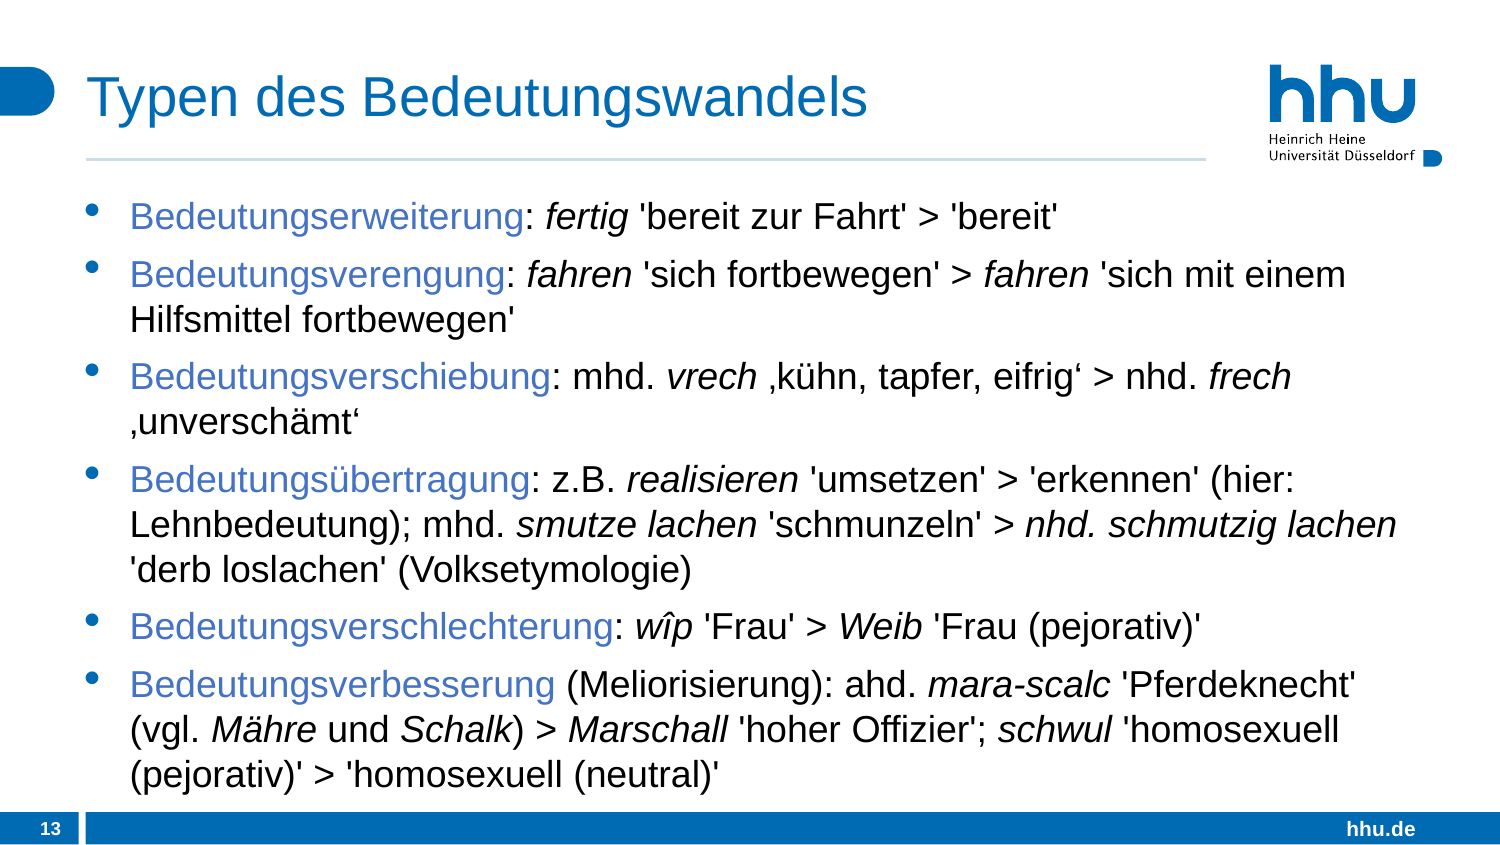

# Typen des Bedeutungswandels
Bedeutungserweiterung: fertig 'bereit zur Fahrt' > 'bereit'
Bedeutungsverengung: fahren 'sich fortbewegen' > fahren 'sich mit einem Hilfsmittel fortbewegen'
Bedeutungsverschiebung: mhd. vrech ‚kühn, tapfer, eifrig‘ > nhd. frech ‚unverschämt‘
Bedeutungsübertragung: z.B. realisieren 'umsetzen' > 'erkennen' (hier: Lehnbedeutung); mhd. smutze lachen 'schmunzeln' > nhd. schmutzig lachen 'derb loslachen' (Volksetymologie)
Bedeutungsverschlechterung: wîp 'Frau' > Weib 'Frau (pejorativ)'
Bedeutungsverbesserung (Meliorisierung): ahd. mara-scalc 'Pferdeknecht' (vgl. Mähre und Schalk) > Marschall 'hoher Offizier'; schwul 'homosexuell (pejorativ)' > 'homosexuell (neutral)'

13